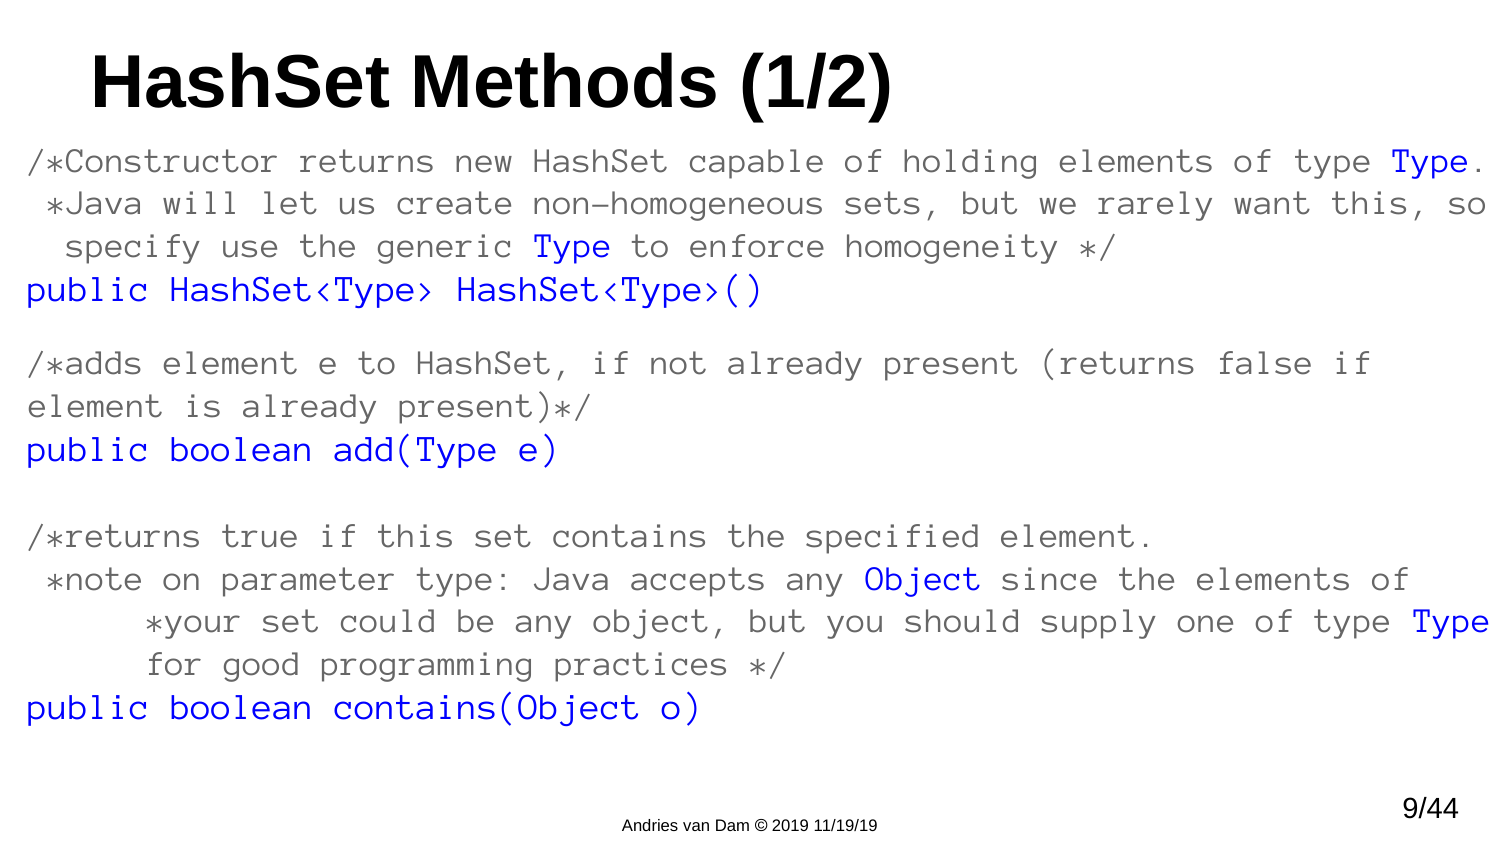

# HashSet Methods (1/2)
/*Constructor returns new HashSet capable of holding elements of type Type.
 *Java will let us create non-homogeneous sets, but we rarely want this, so
  specify use the generic Type to enforce homogeneity */
public HashSet<Type> HashSet<Type>()

/*adds element e to HashSet, if not already present (returns false if element is already present)*/
public boolean add(Type e)

/*returns true if this set contains the specified element.
 *note on parameter type: Java accepts any Object since the elements of          f*your set could be any object, but you should supply one of type Type     f for good programming practices */
public boolean contains(Object o)